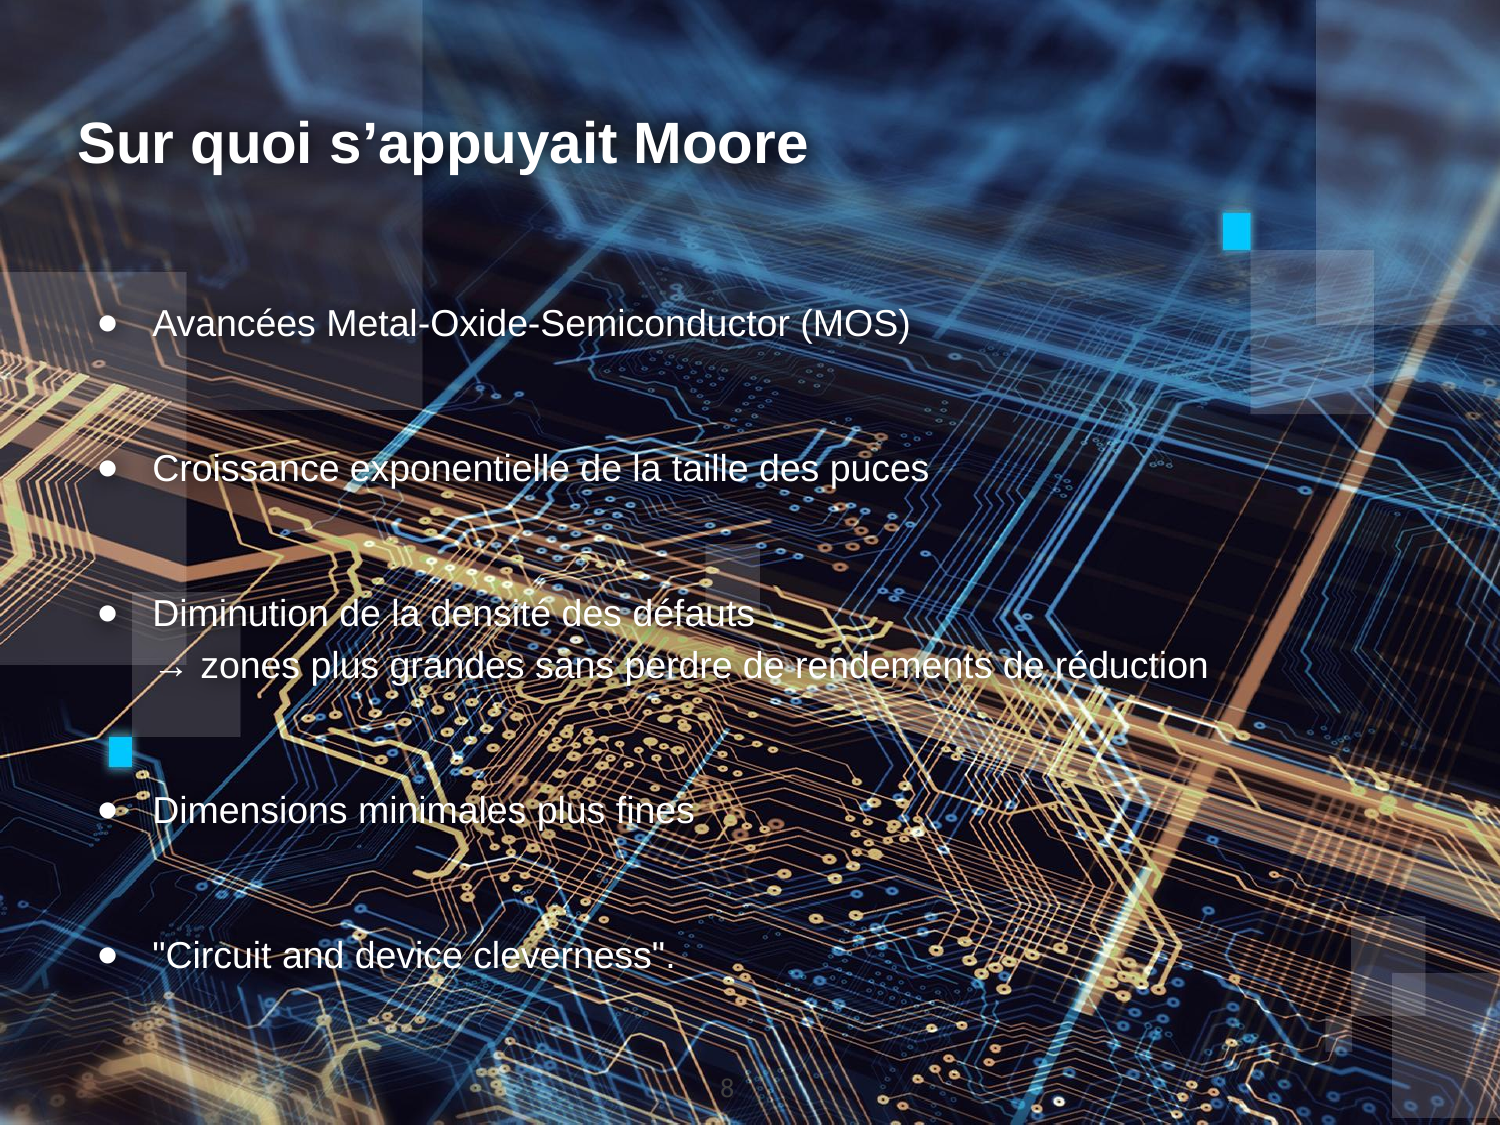

Sur quoi s’appuyait Moore

Avancées Metal-Oxide-Semiconductor (MOS)

Croissance exponentielle de la taille des puces

Diminution de la densité des défauts
→ zones plus grandes sans perdre de rendements de réduction

Dimensions minimales plus fines

"Circuit and device cleverness".
8